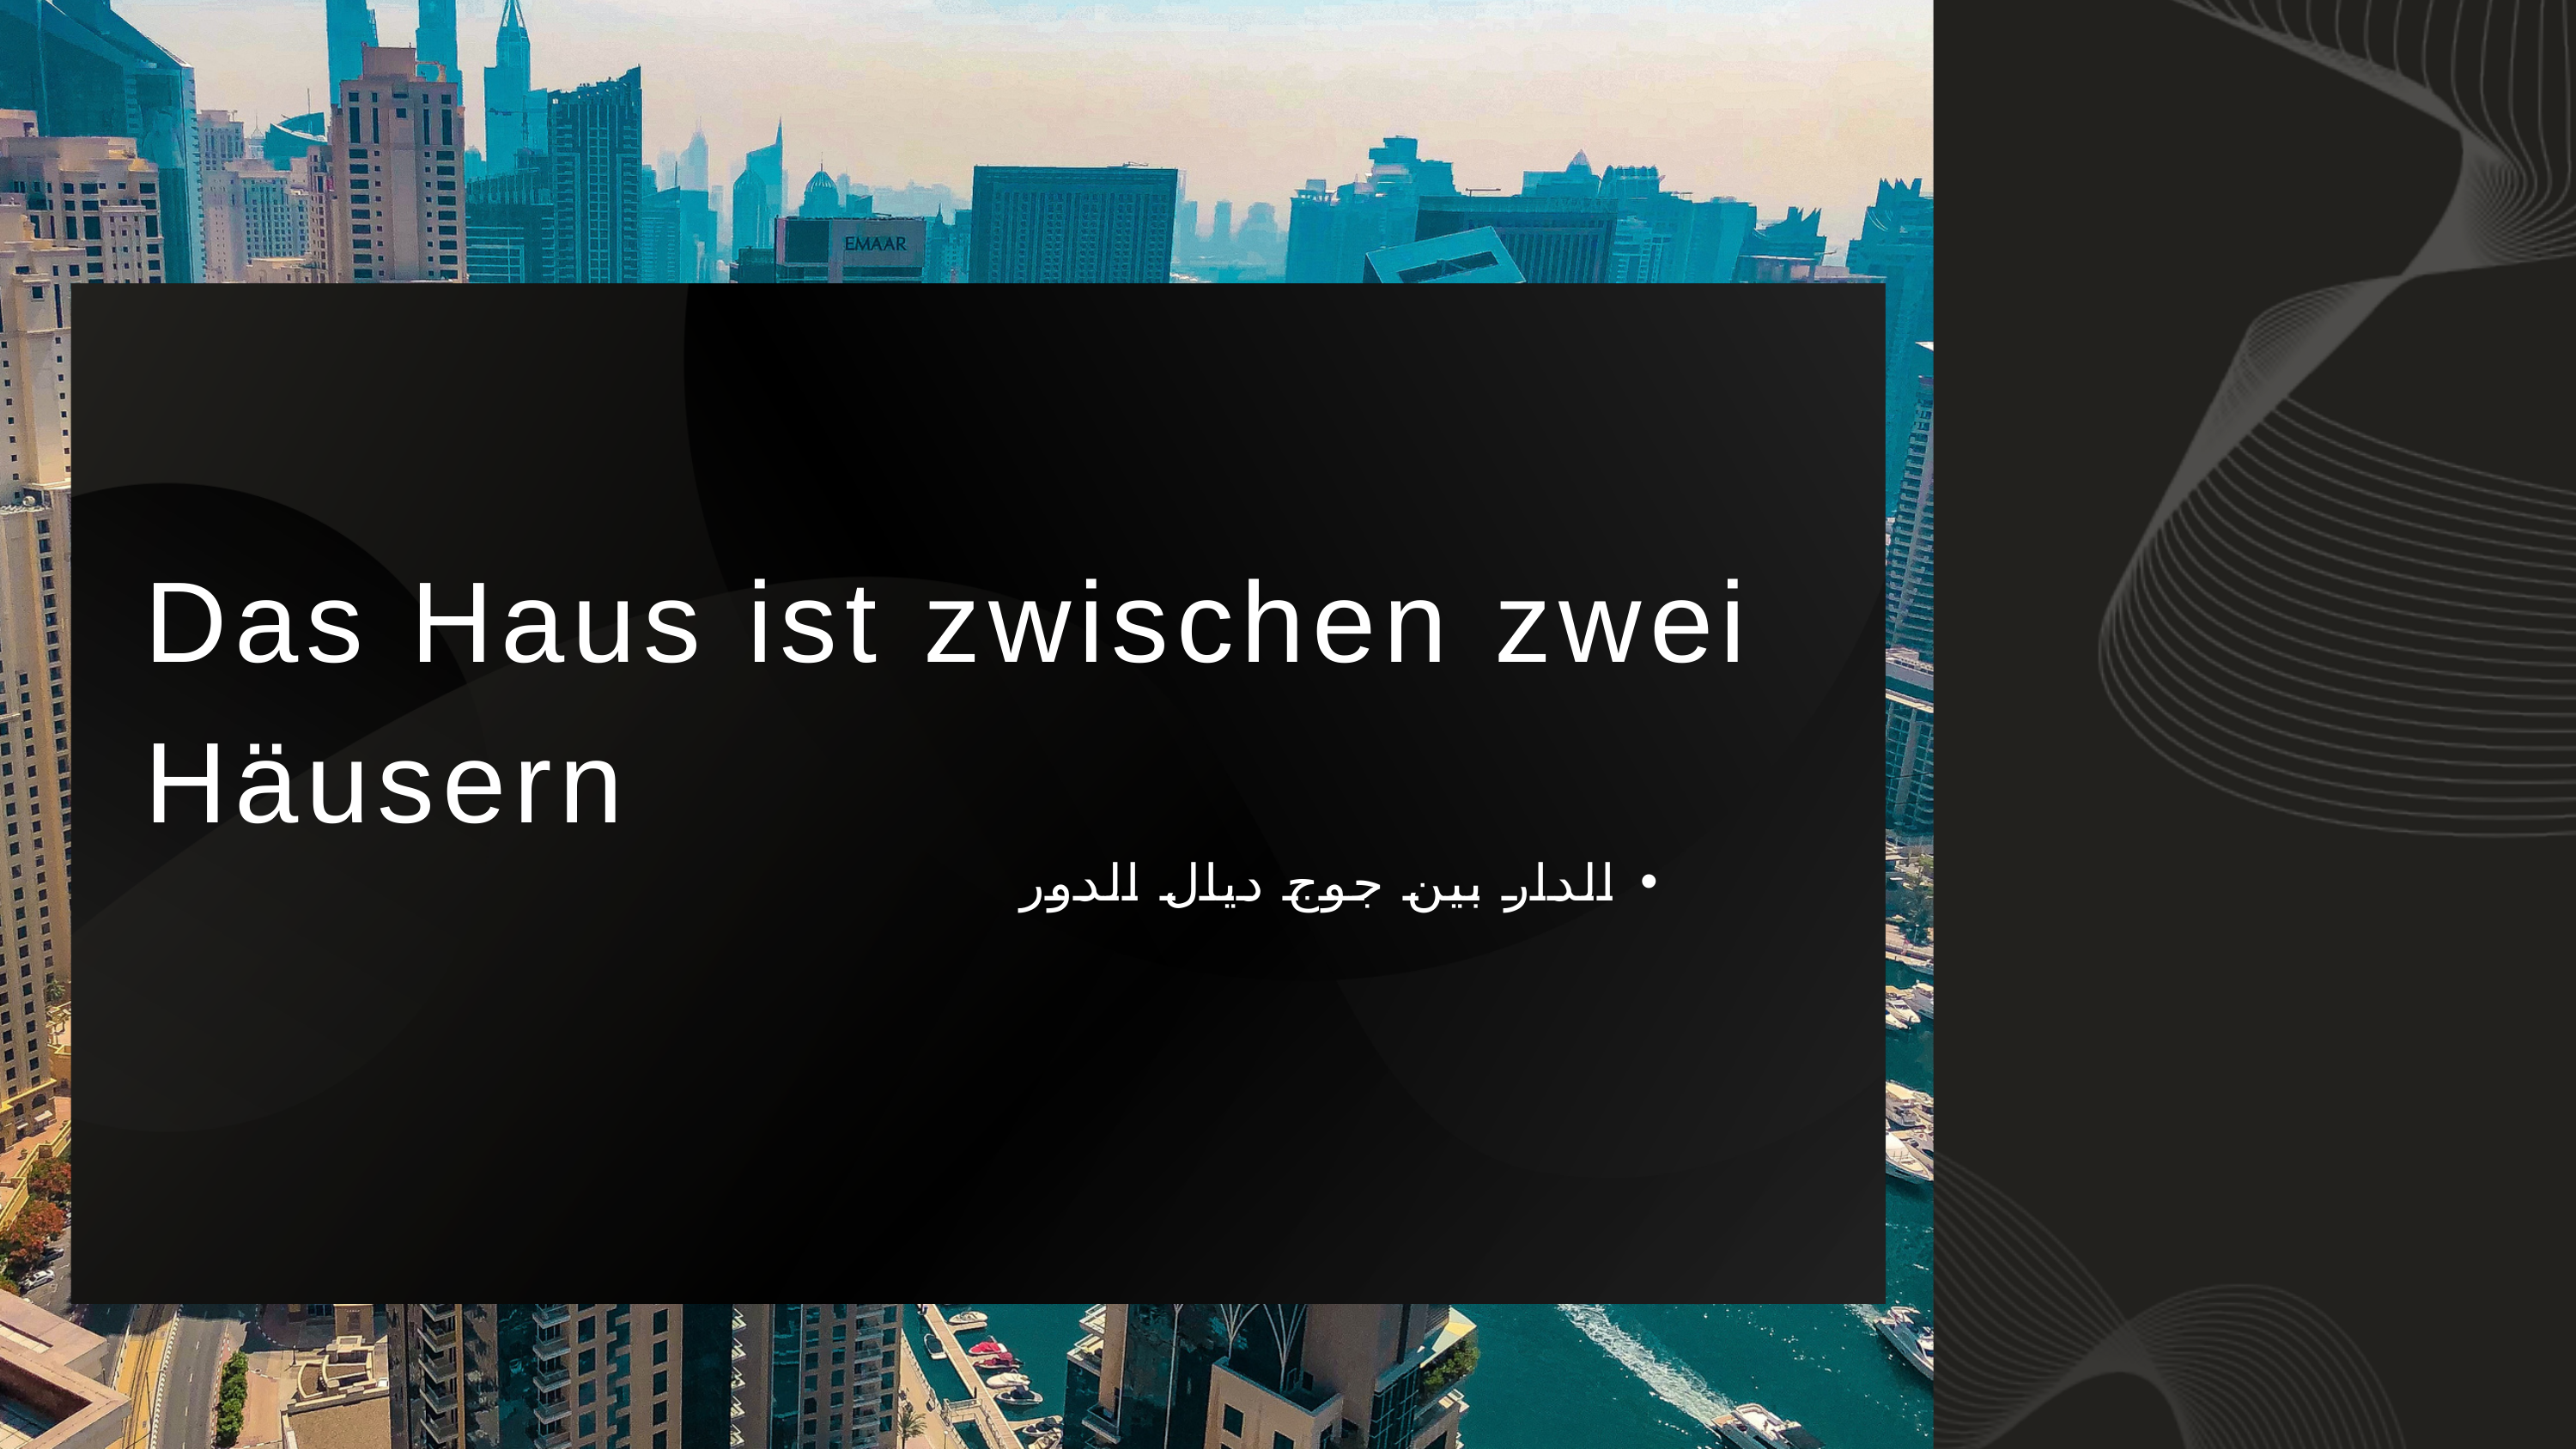

Das Haus ist zwischen zwei Häusern

الدار بين جوج ديال الدور